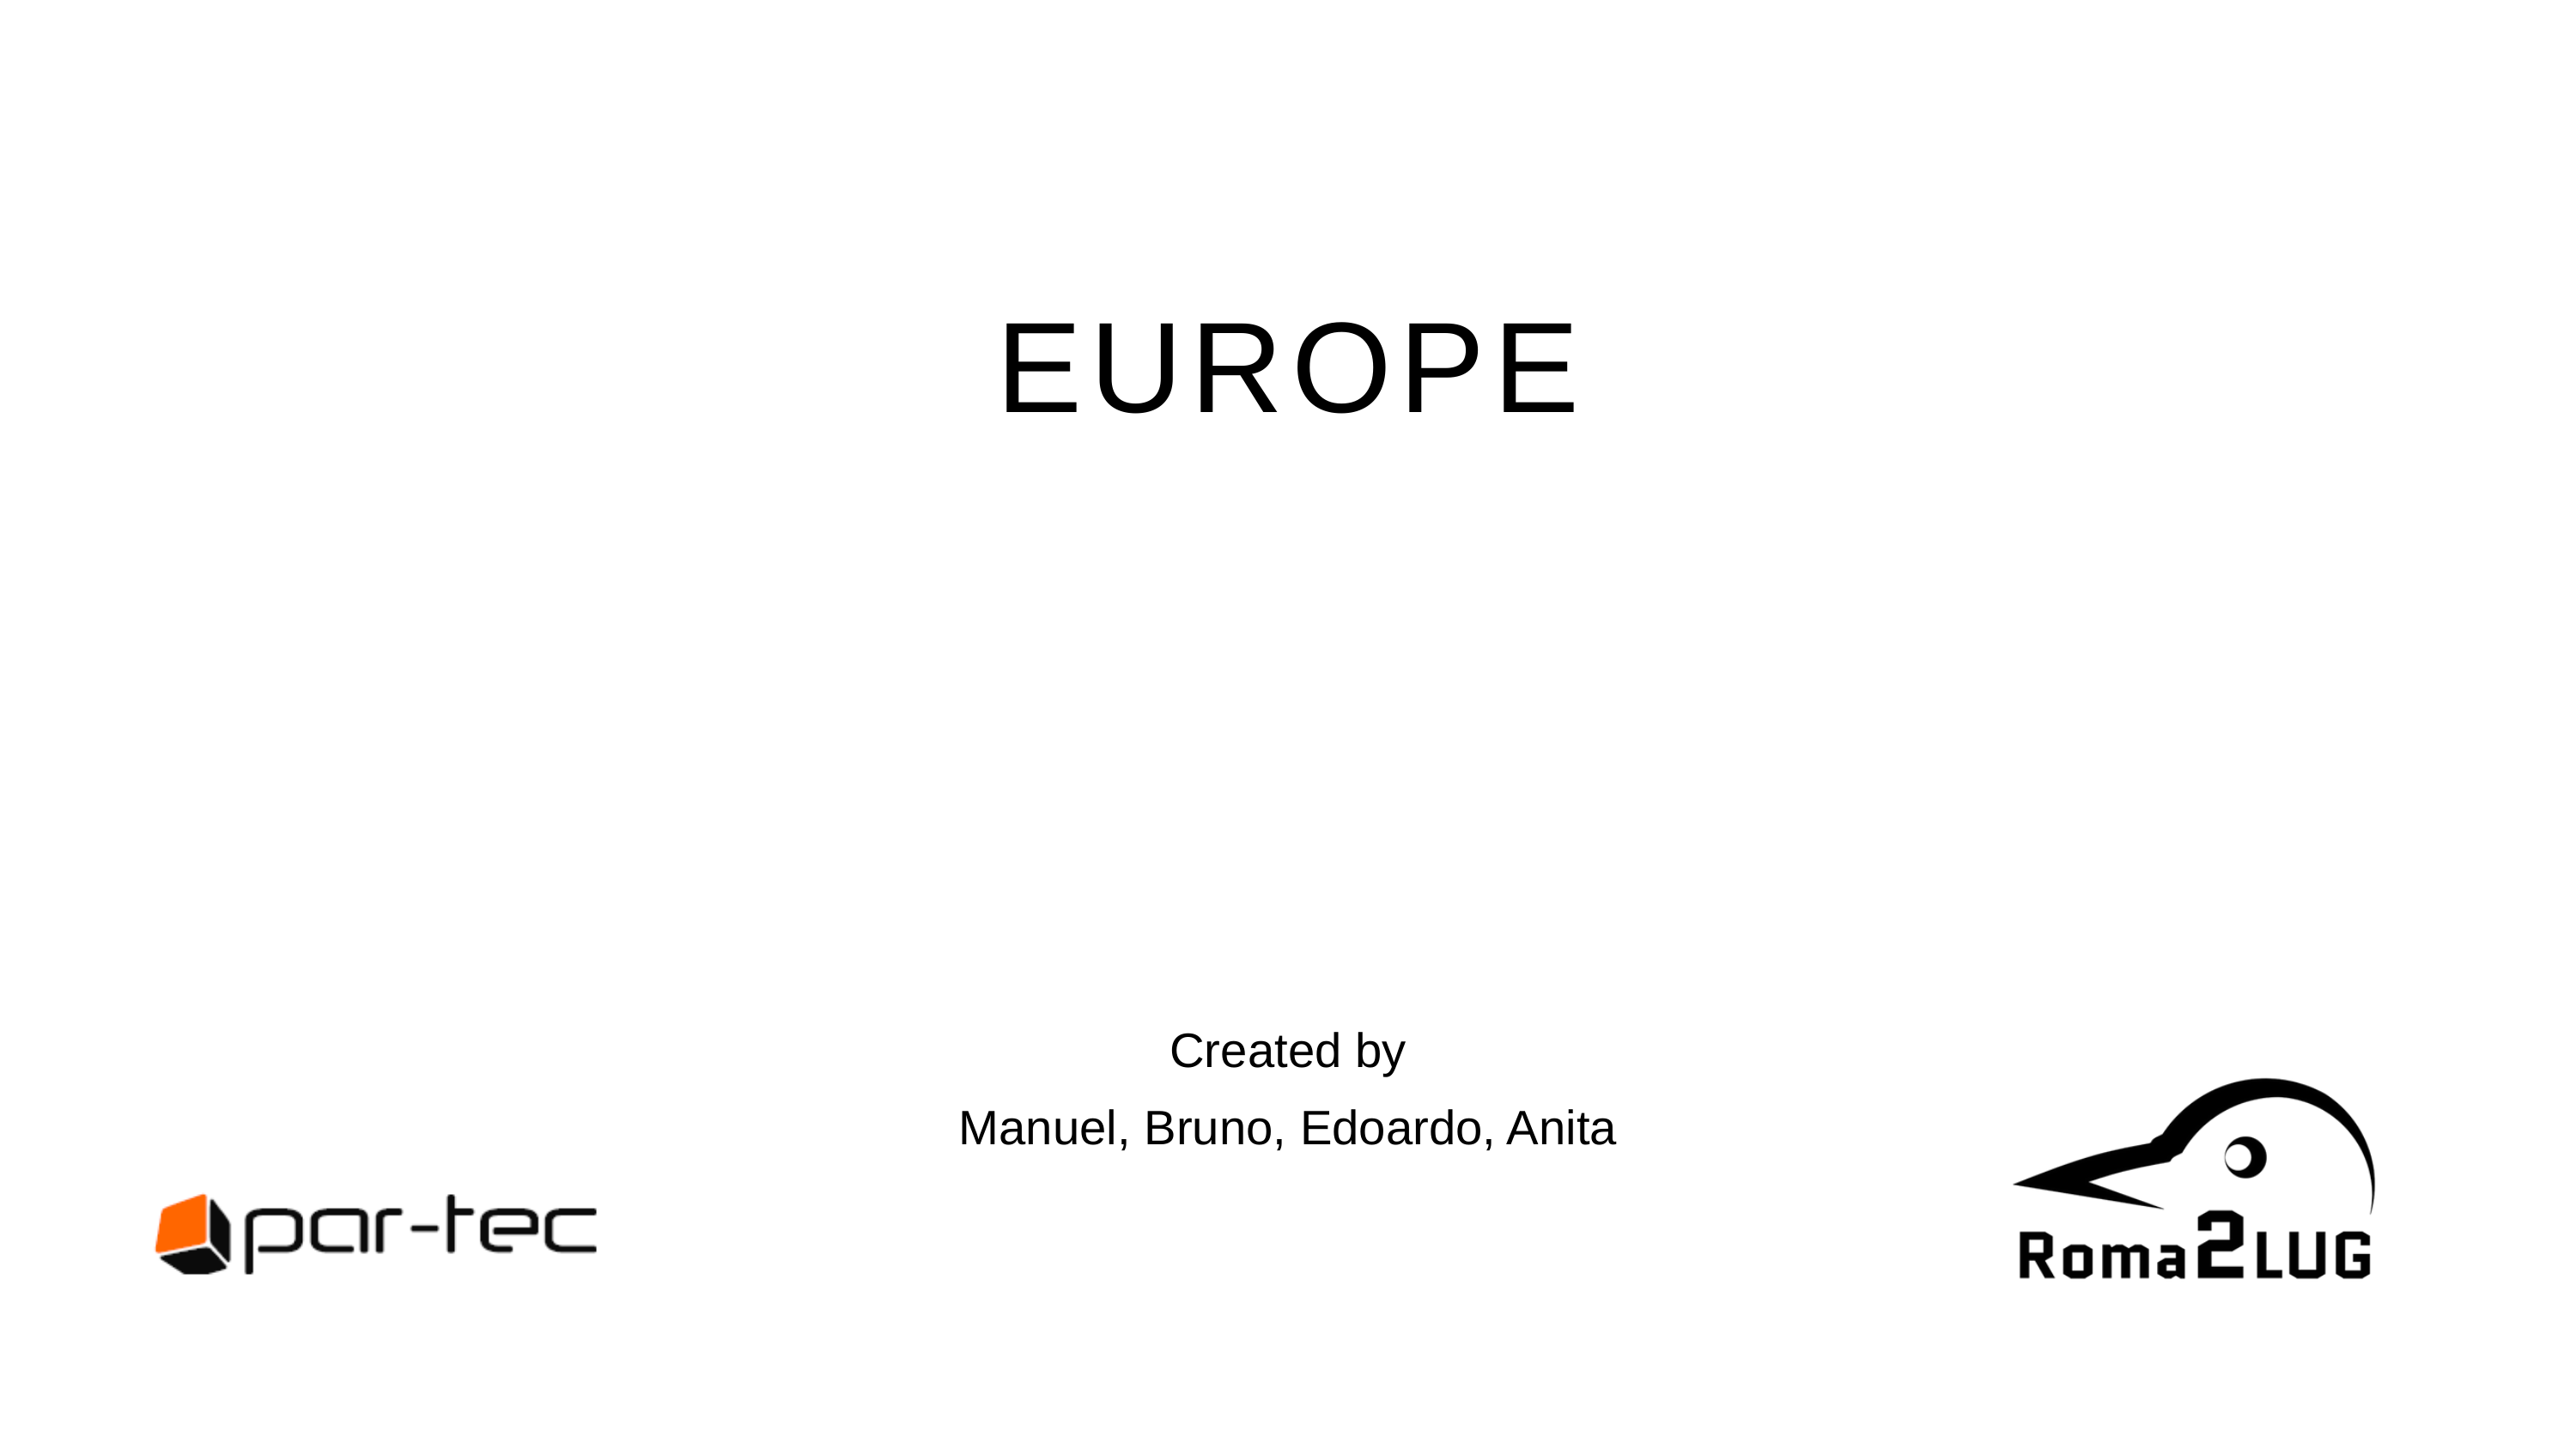

EUROPE
Created by

Manuel, Bruno, Edoardo, Anita